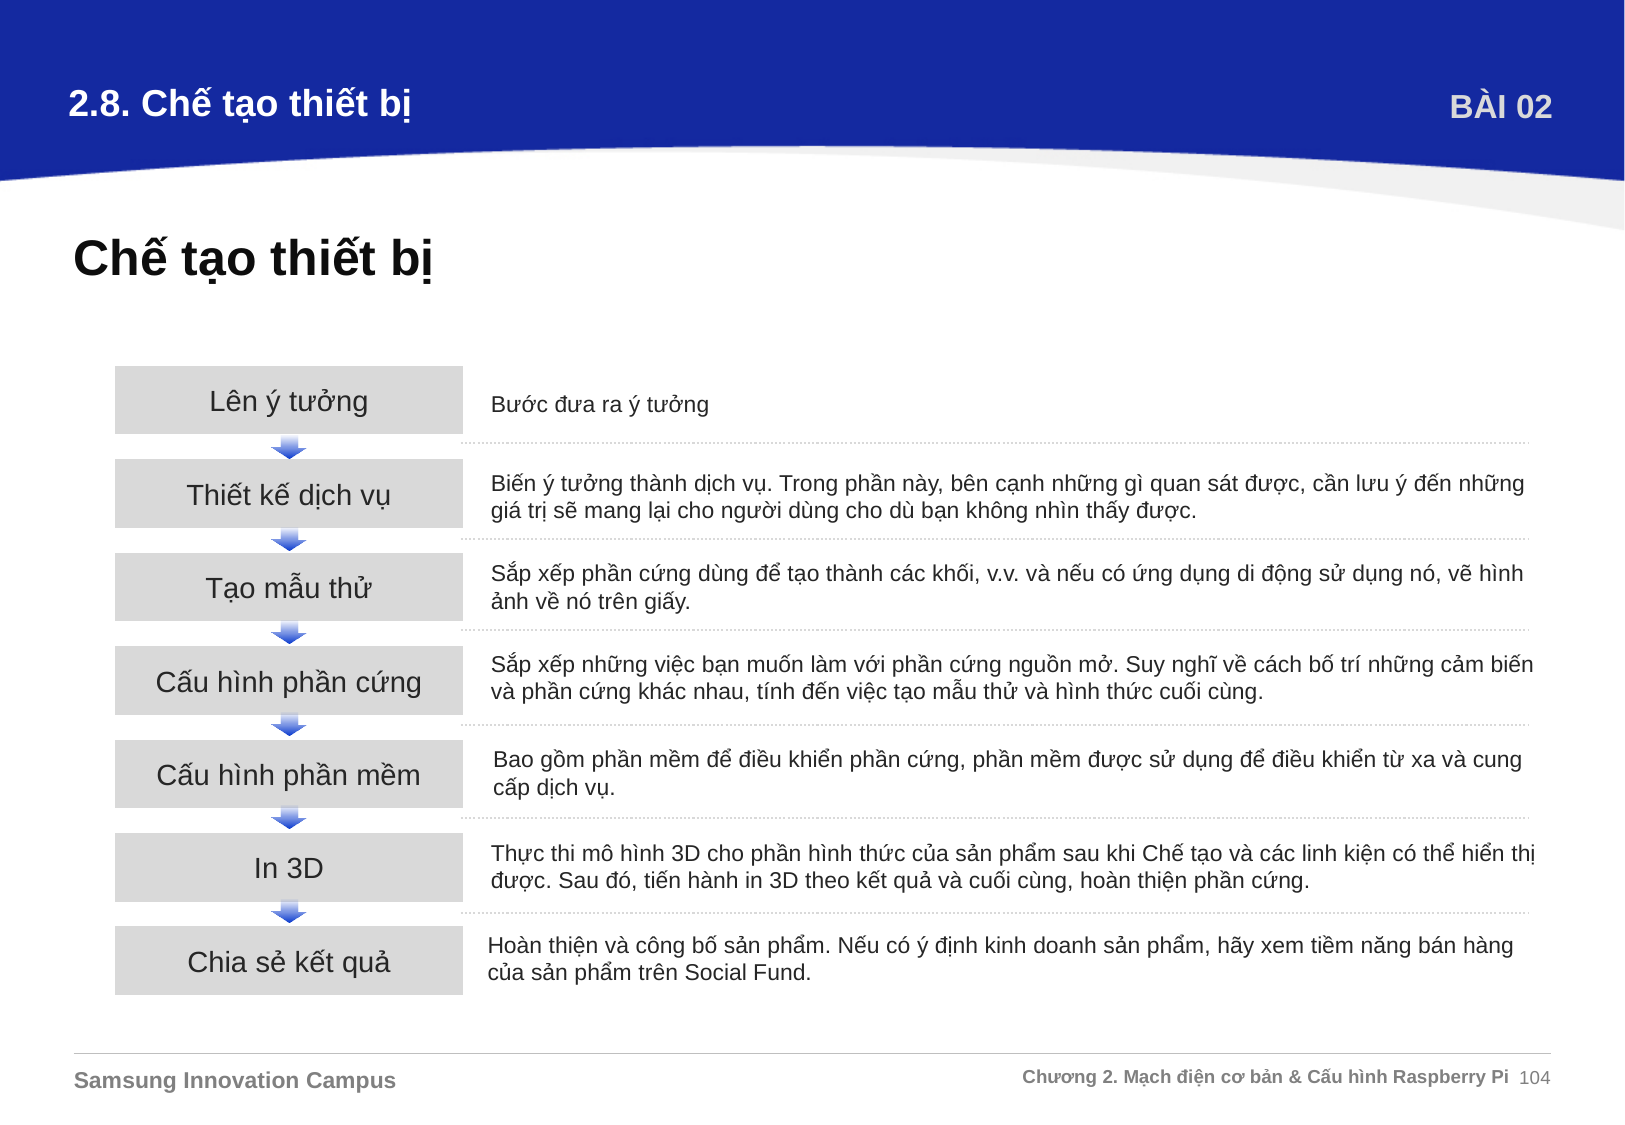

2.8. Chế tạo thiết bị
BÀI 02
Chế tạo thiết bị
Lên ý tưởng
Bước đưa ra ý tưởng

Thiết kế dịch vụ
Biến ý tưởng thành dịch vụ. Trong phần này, bên cạnh những gì quan sát được, cần lưu ý đến những giá trị sẽ mang lại cho người dùng cho dù bạn không nhìn thấy được.

Sắp xếp phần cứng dùng để tạo thành các khối, v.v. và nếu có ứng dụng di động sử dụng nó, vẽ hình ảnh về nó trên giấy.
Tạo mẫu thử

Sắp xếp những việc bạn muốn làm với phần cứng nguồn mở. Suy nghĩ về cách bố trí những cảm biến và phần cứng khác nhau, tính đến việc tạo mẫu thử và hình thức cuối cùng.
Cấu hình phần cứng

Bao gồm phần mềm để điều khiển phần cứng, phần mềm được sử dụng để điều khiển từ xa và cung cấp dịch vụ.
Cấu hình phần mềm

Thực thi mô hình 3D cho phần hình thức của sản phẩm sau khi Chế tạo và các linh kiện có thể hiển thị được. Sau đó, tiến hành in 3D theo kết quả và cuối cùng, hoàn thiện phần cứng.
In 3D

Chia sẻ kết quả
Hoàn thiện và công bố sản phẩm. Nếu có ý định kinh doanh sản phẩm, hãy xem tiềm năng bán hàng của sản phẩm trên Social Fund.